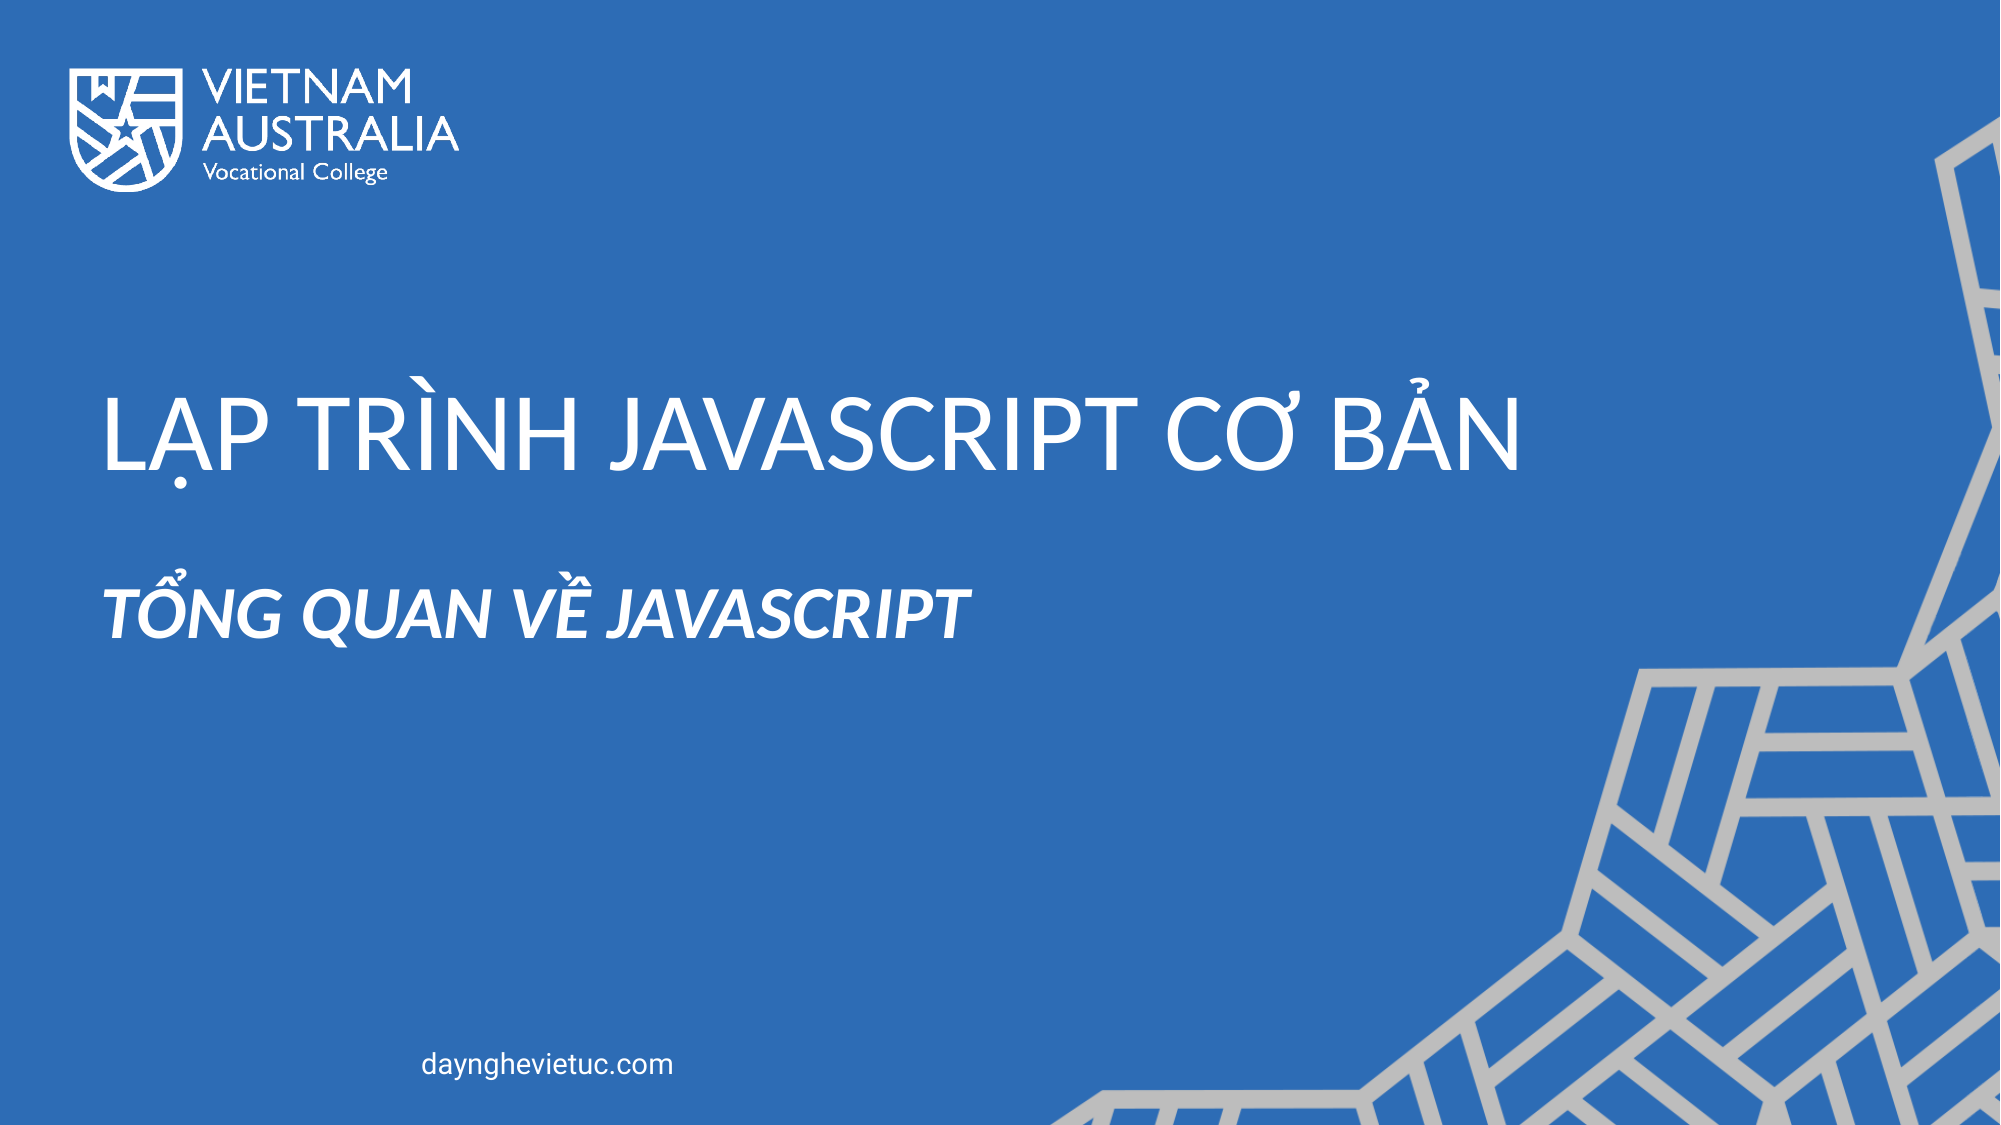

# LẬP TRÌNH JAVASCRIPT CƠ BẢN
TỔNG QUAN VỀ JAVASCRIPT